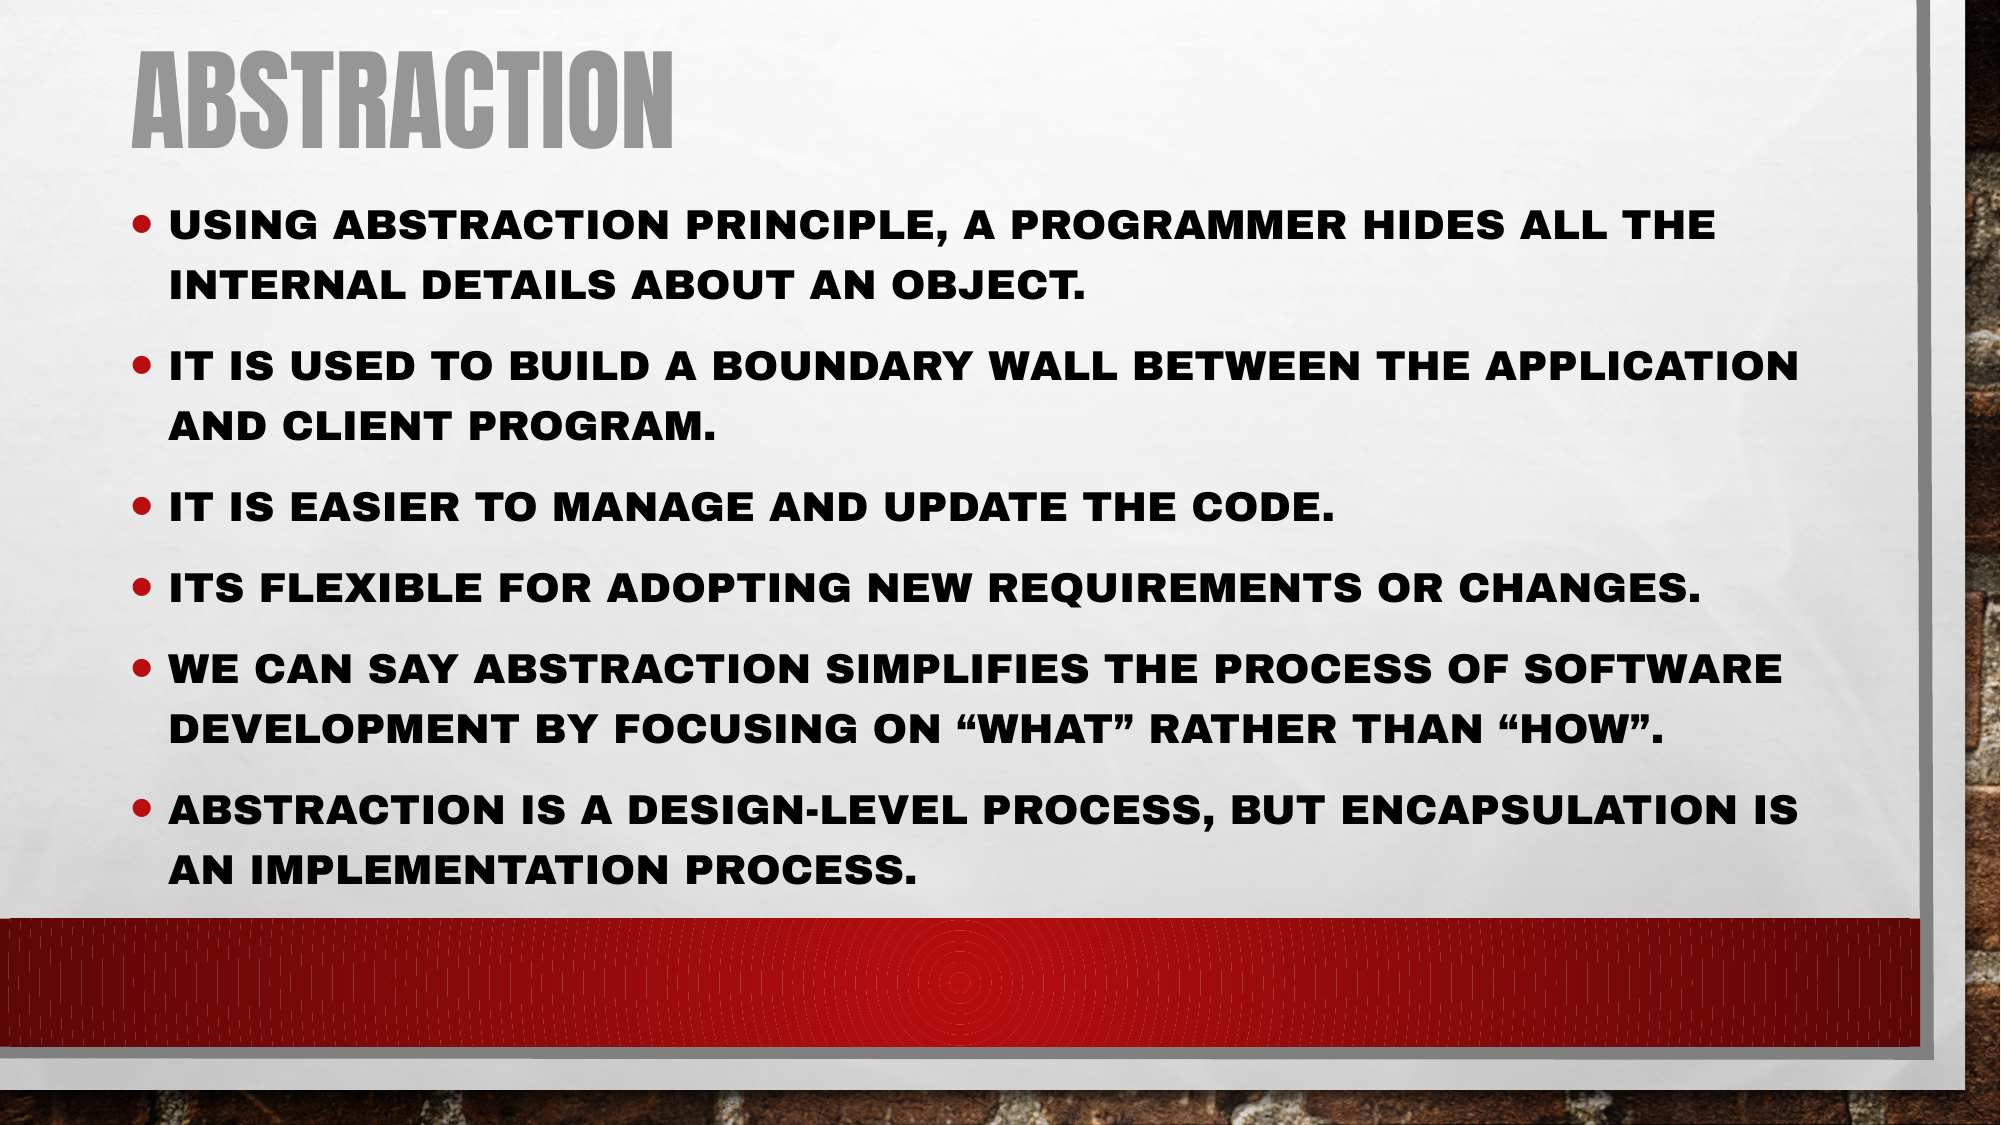

# Abstraction
Using abstraction principle, a programmer hides all the internal details about an object.
It is used to build a boundary wall between the application and client program.
It is easier to manage and update the code.
Its flexible for adopting new requirements or changes.
We can say abstraction simplifies the process of software development by focusing on “what” rather than “how”.
Abstraction is a design-level process, but encapsulation is an implementation process.